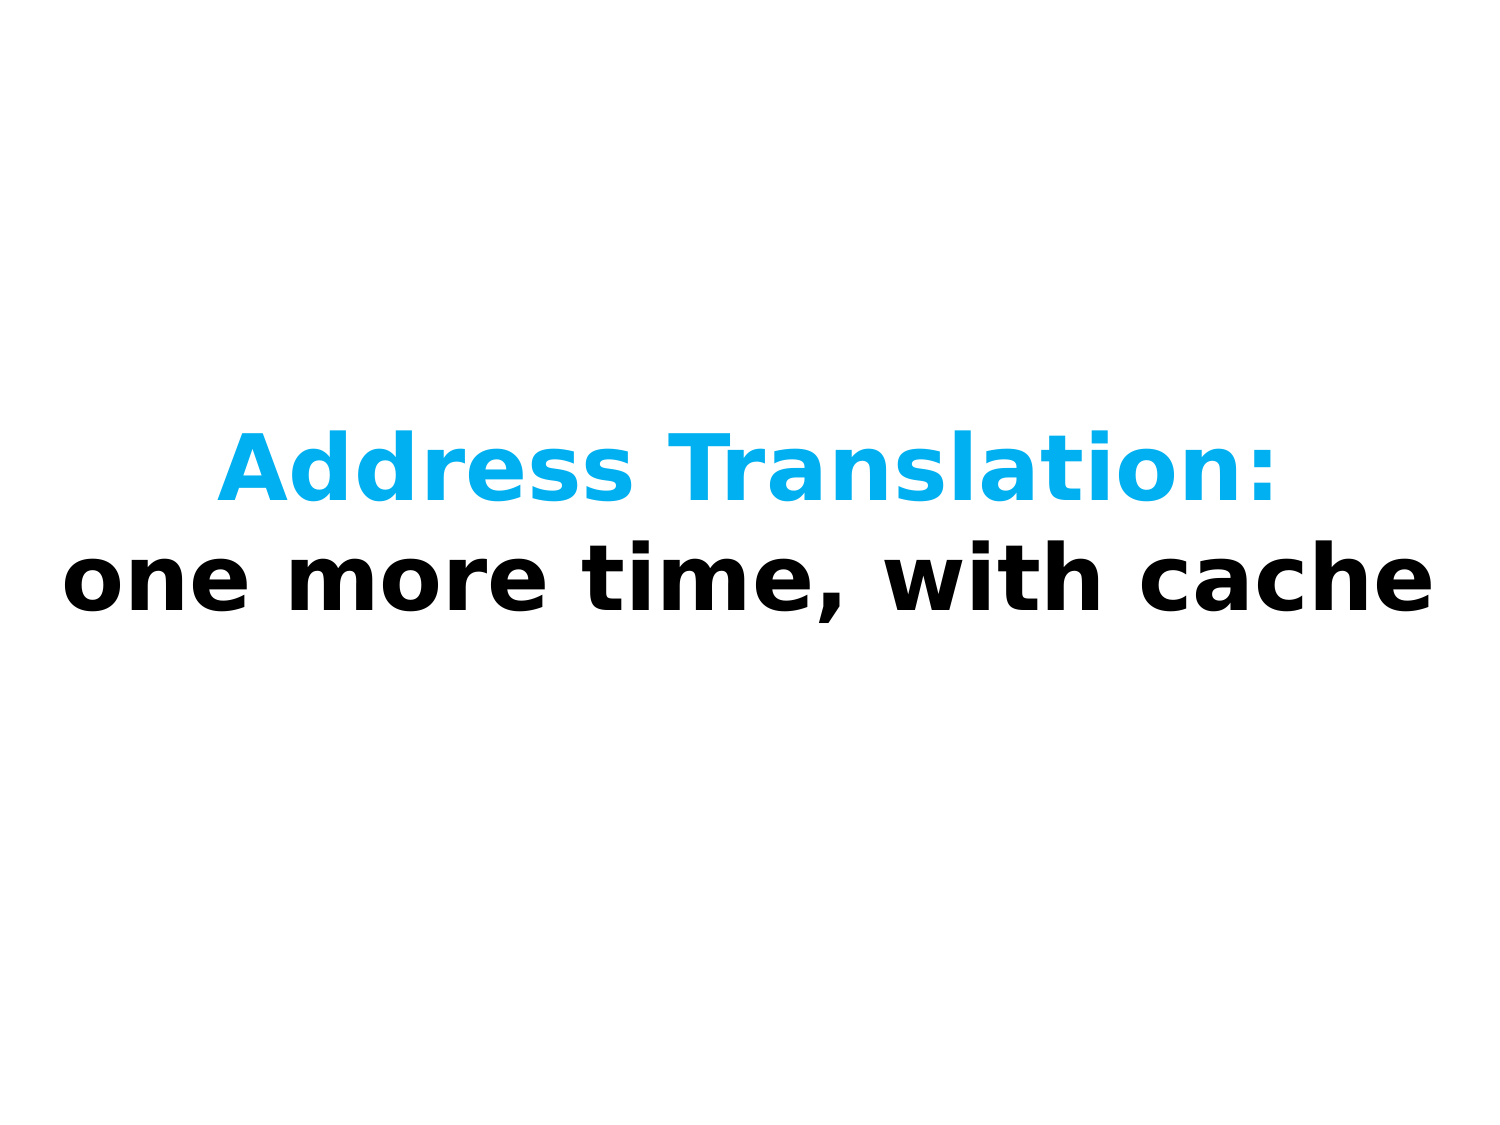

Address Translation:
one more time, with cache